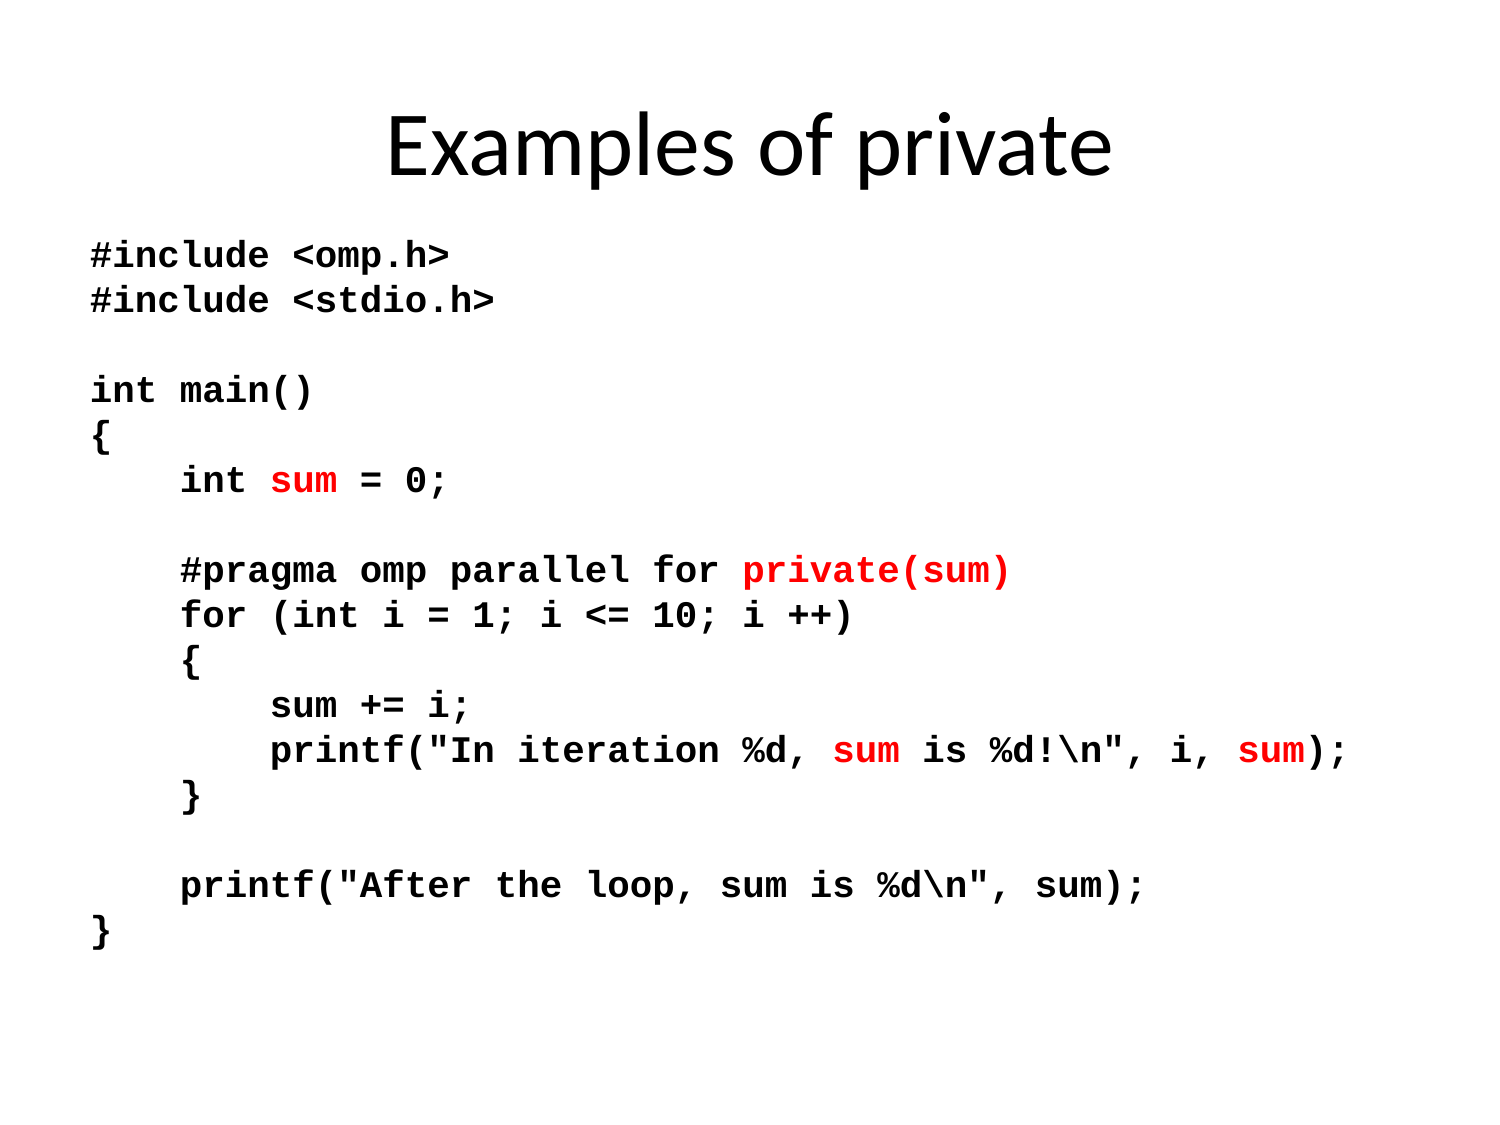

# Examples of private
#include <omp.h>
#include <stdio.h>

int main()
{
    int sum = 0;

    #pragma omp parallel for private(sum)
    for (int i = 1; i <= 10; i ++)
    {
        sum += i;
        printf("In iteration %d, sum is %d!\n", i, sum);
    }

    printf("After the loop, sum is %d\n", sum);
}